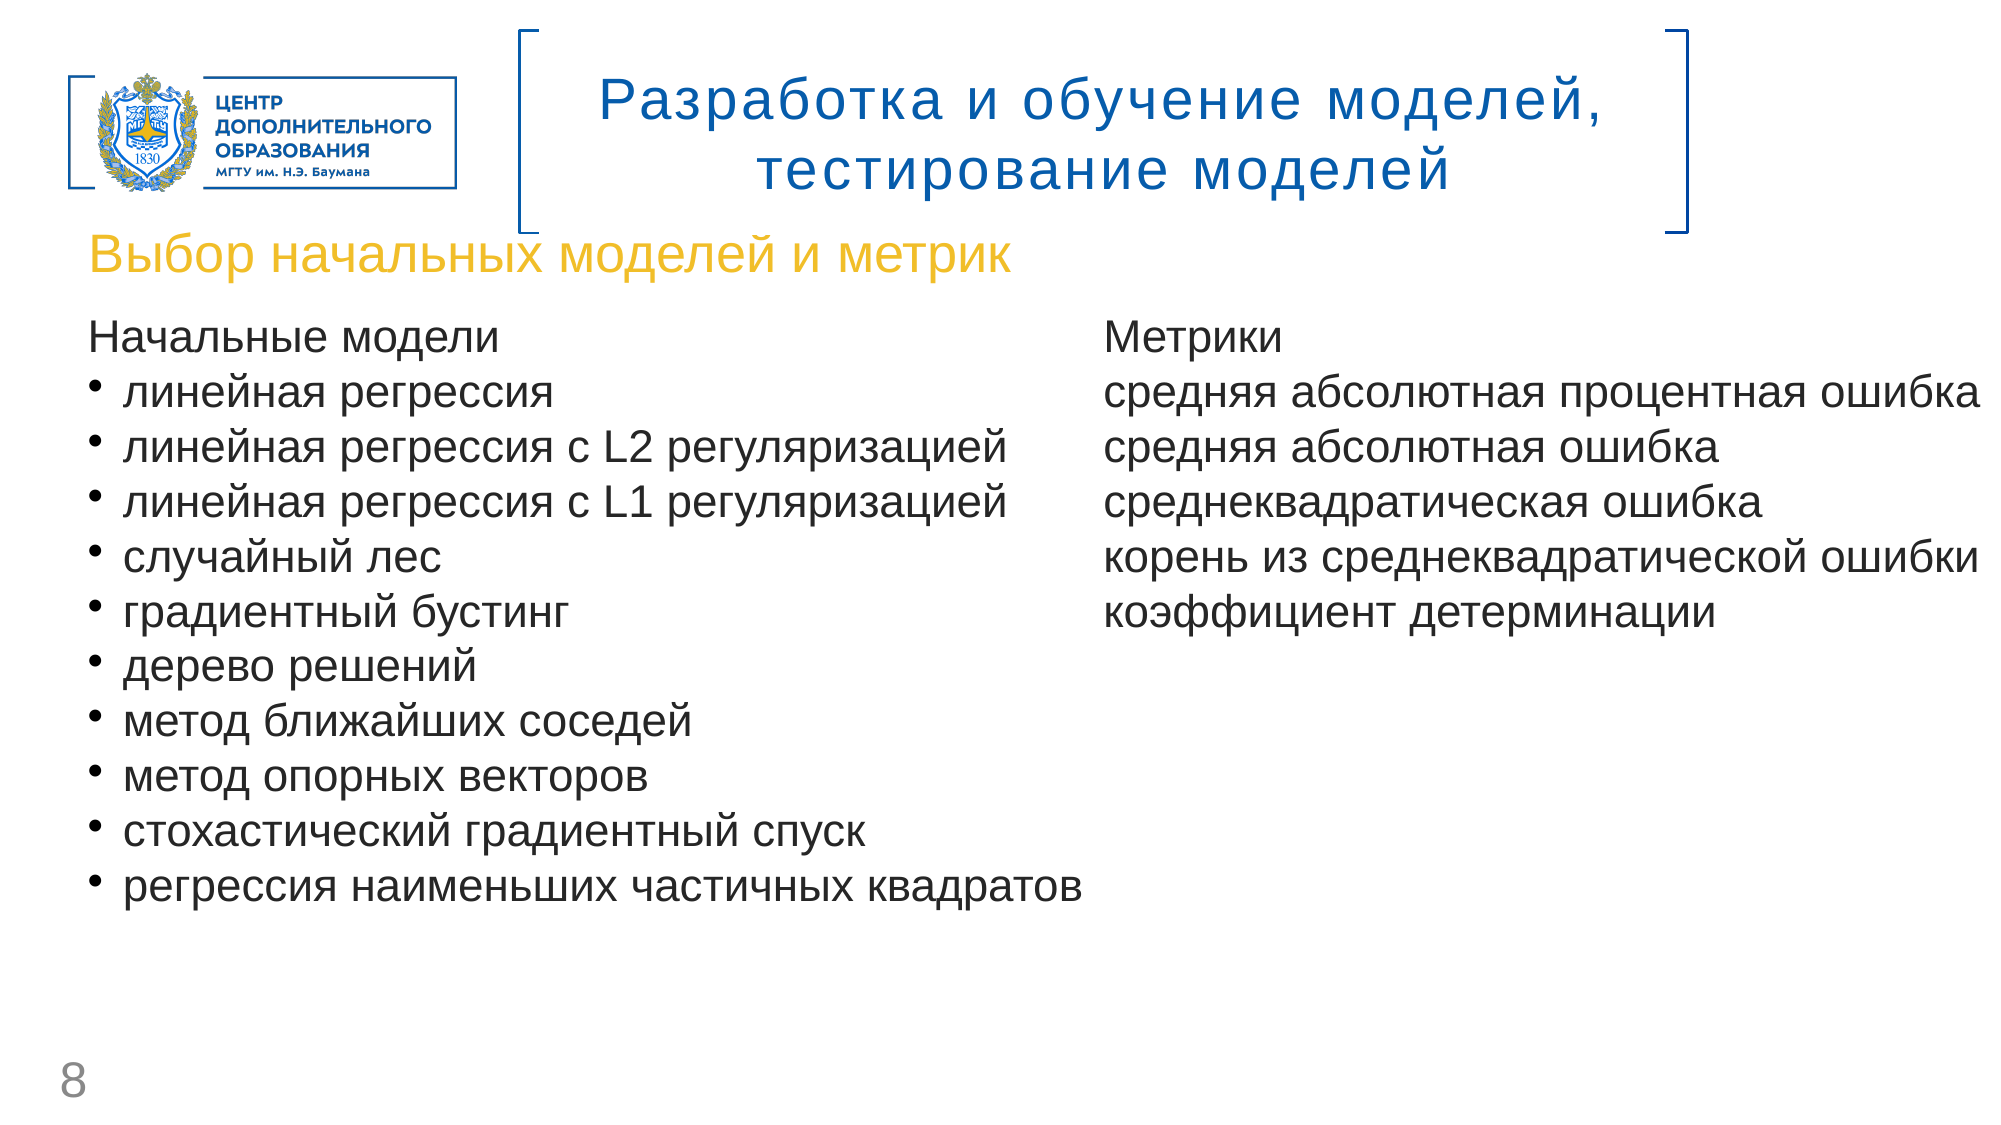

Разработка и обучение моделей, тестирование моделей

Выбор начальных моделей и метрик
Начальные модели
линейная регрессия
линейная регрессия с L2 регуляризацией
линейная регрессия с L1 регуляризацией
случайный лес
градиентный бустинг
дерево решений
метод ближайших соседей
метод опорных векторов
стохастический градиентный спуск
регрессия наименьших частичных квадратов
Метрики
средняя абсолютная процентная ошибка
средняя абсолютная ошибка
среднеквадратическая ошибка
корень из среднеквадратической ошибки
коэффициент детерминации
8